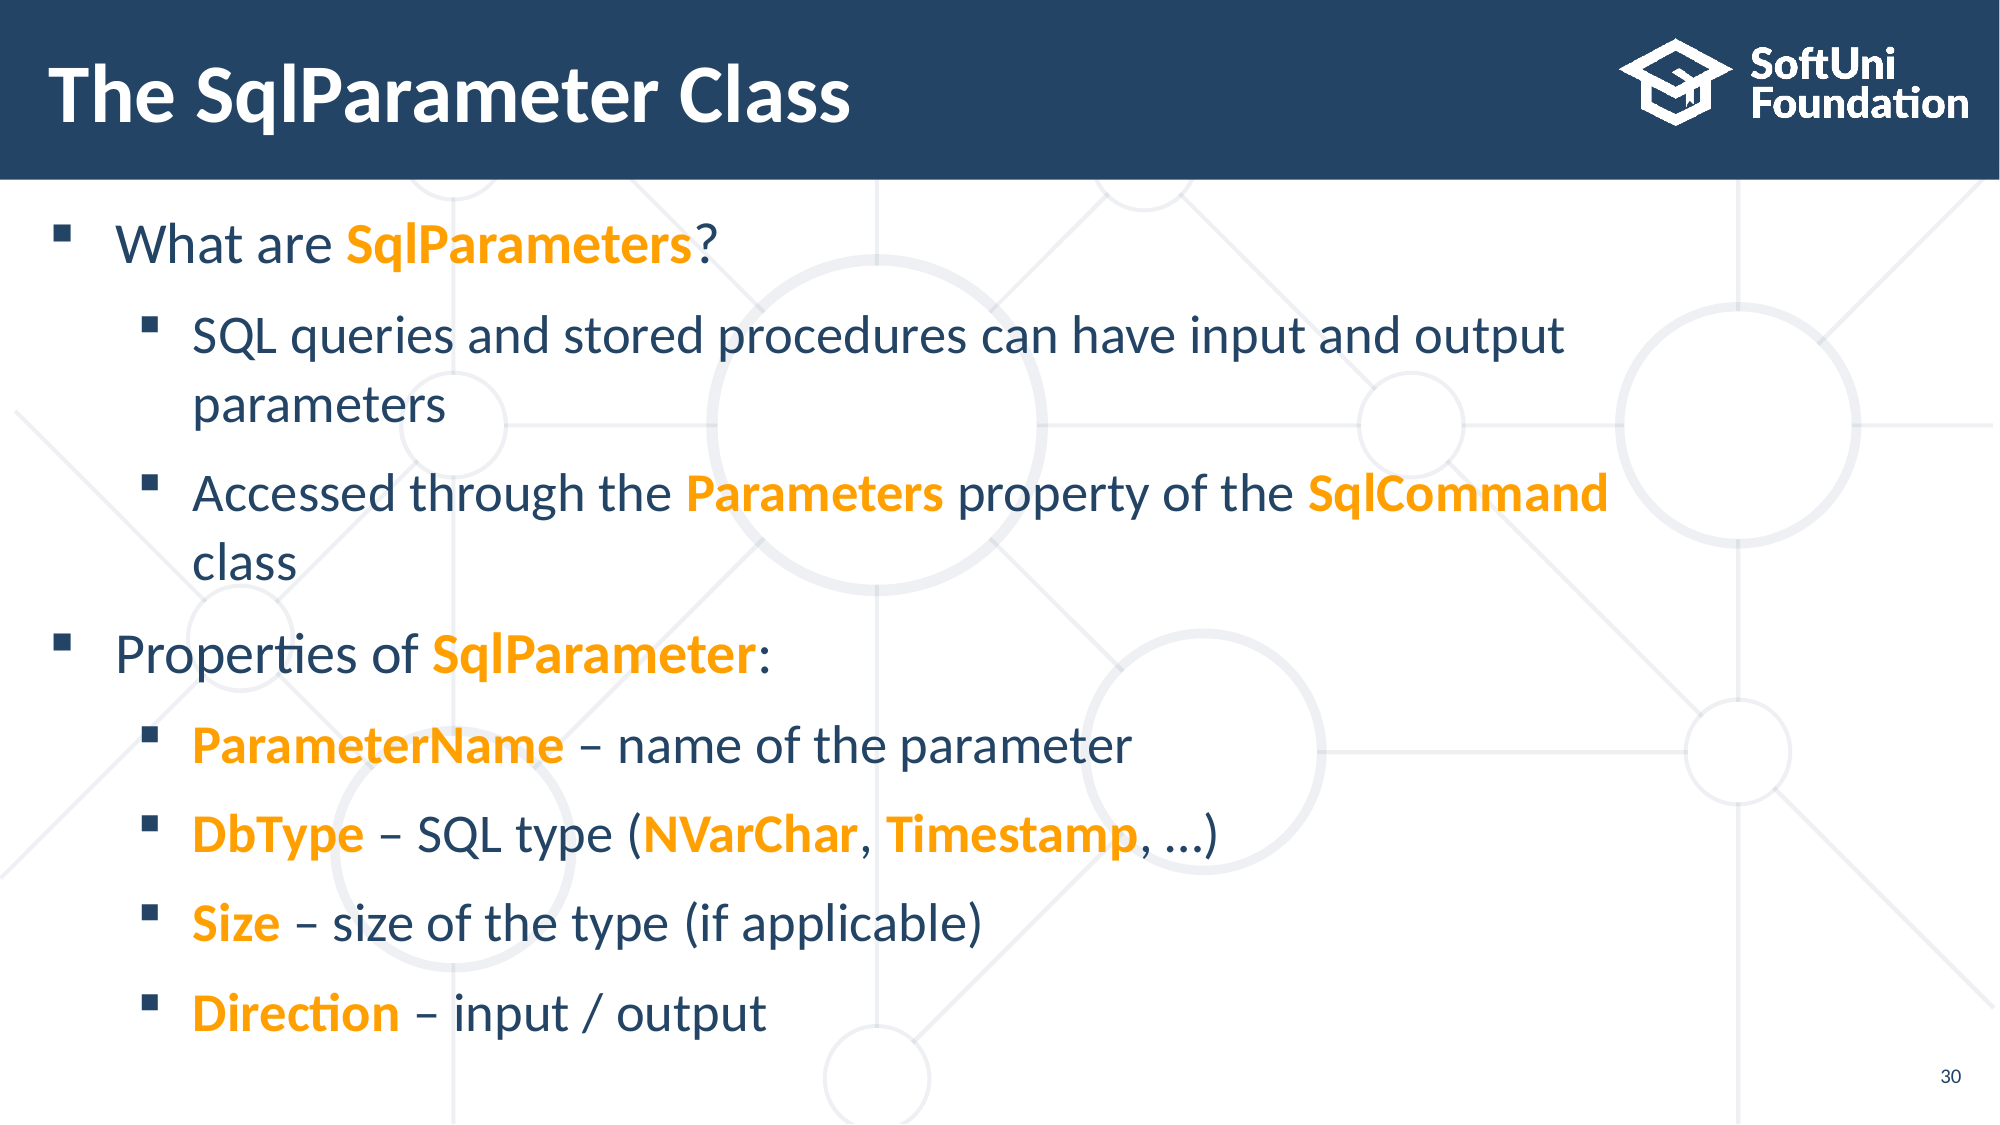

# The SqlParameter Class
What are SqlParameters?
SQL queries and stored procedures can have input and output
parameters
Accessed through the Parameters property of the SqlCommand
class
Properties of SqlParameter:
ParameterName – name of the parameter
DbType – SQL type (NVarChar, Timestamp, …)
Size – size of the type (if applicable)
Direction – input / output
30